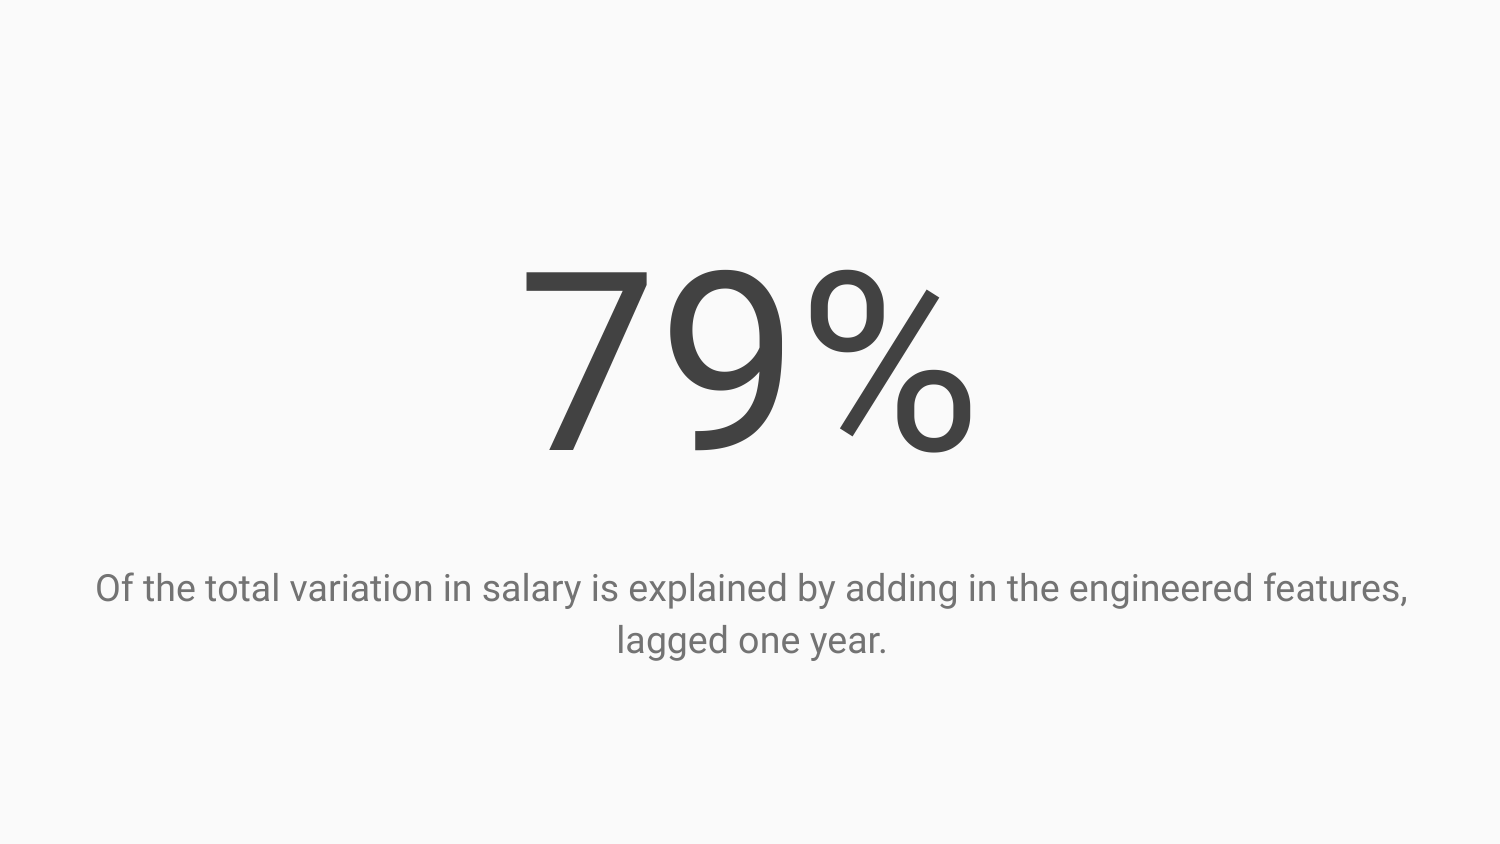

# 79%
Of the total variation in salary is explained by adding in the engineered features, lagged one year.